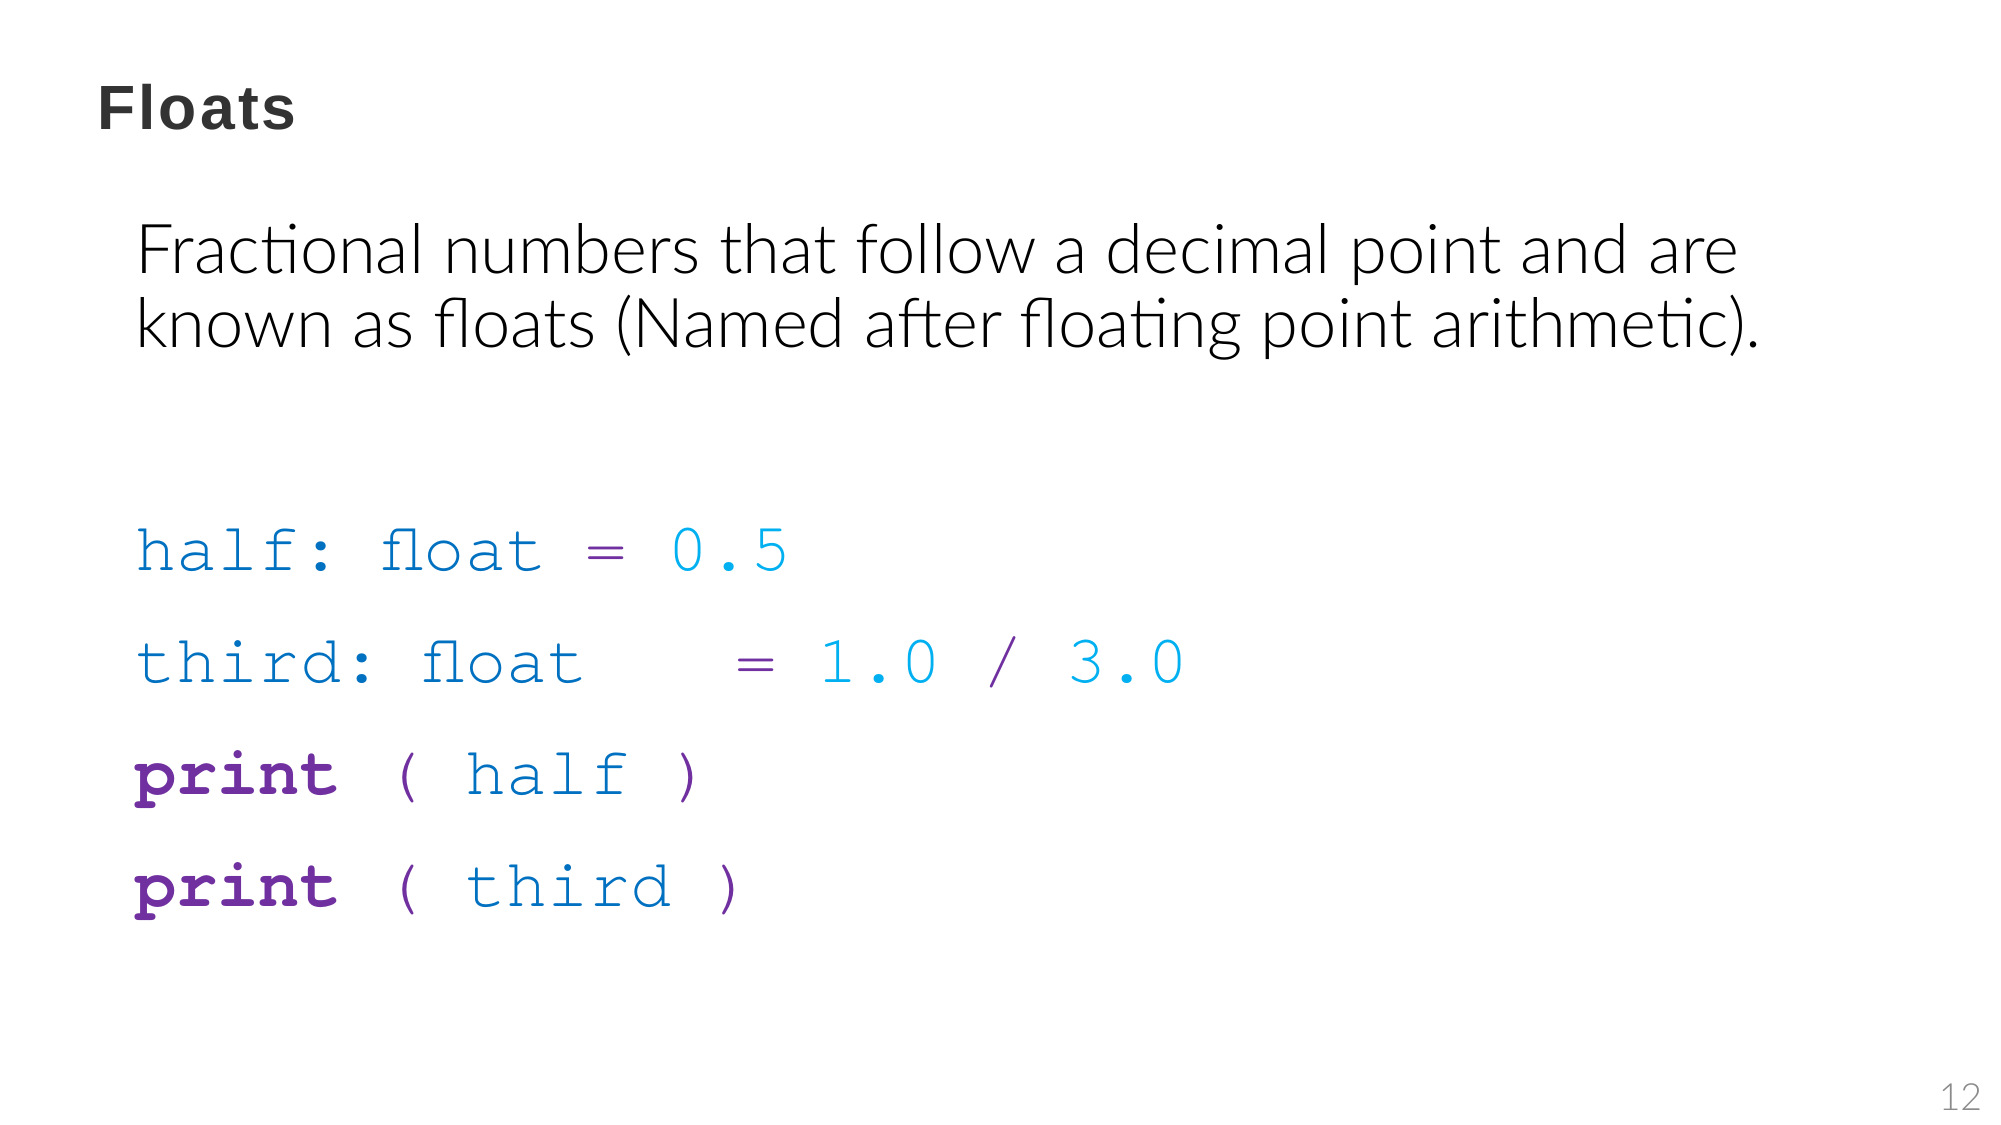

# Floats

Fractional numbers that follow a decimal point and are known as floats (Named after floating point arithmetic).

half: float	= 0.5
third: float	= 1.0 / 3.0
print ( half )
print ( third )

12